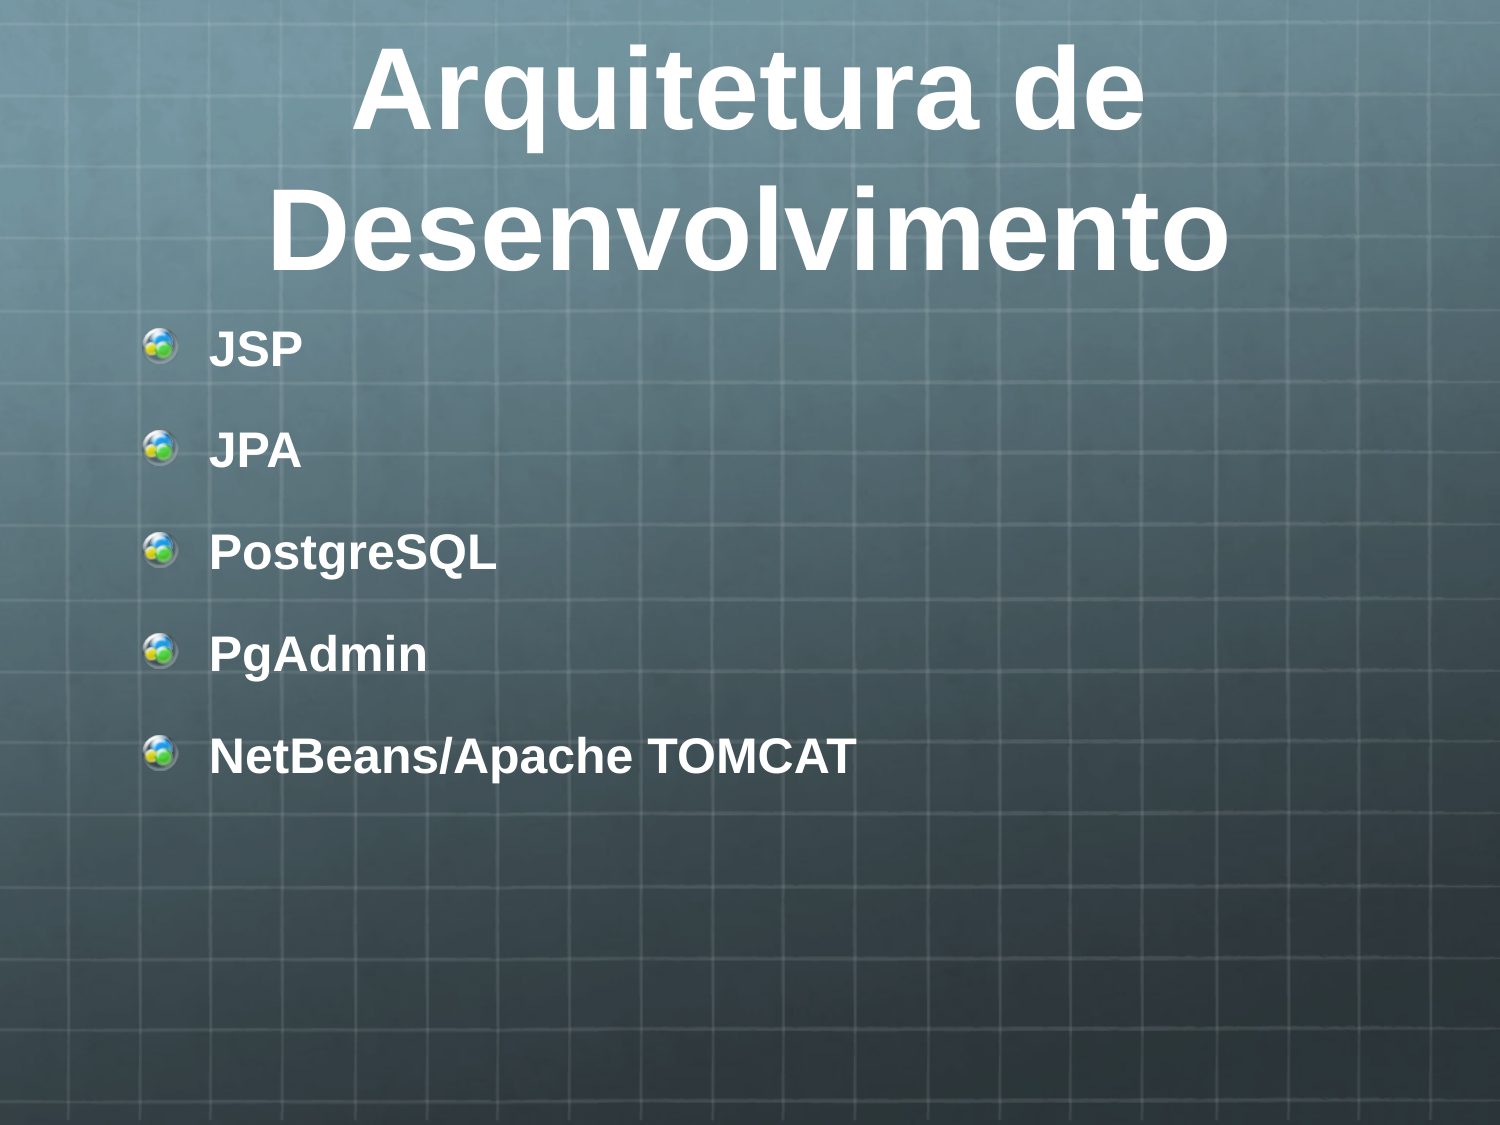

# Arquitetura de Desenvolvimento
JSP
JPA
PostgreSQL
PgAdmin
NetBeans/Apache TOMCAT